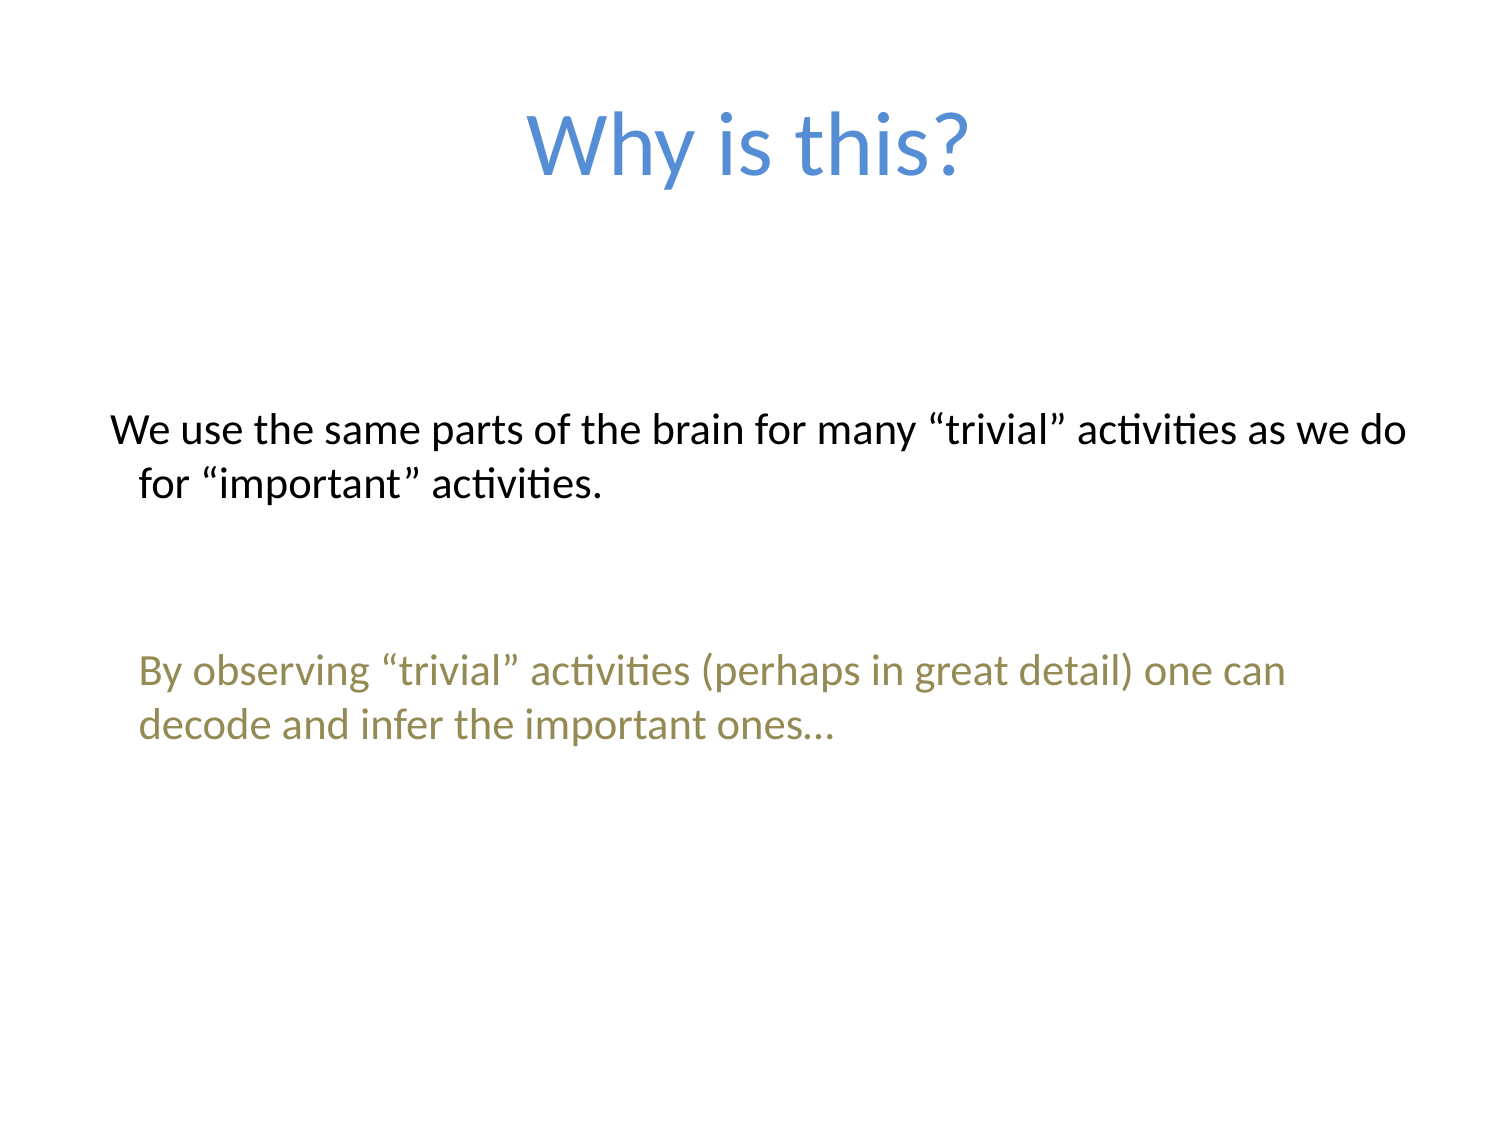

# Why is this?

  We use the same parts of the brain for many “trivial” activities as we do for “important” activities.

	By observing “trivial” activities (perhaps in great detail) one can decode and infer the important ones…